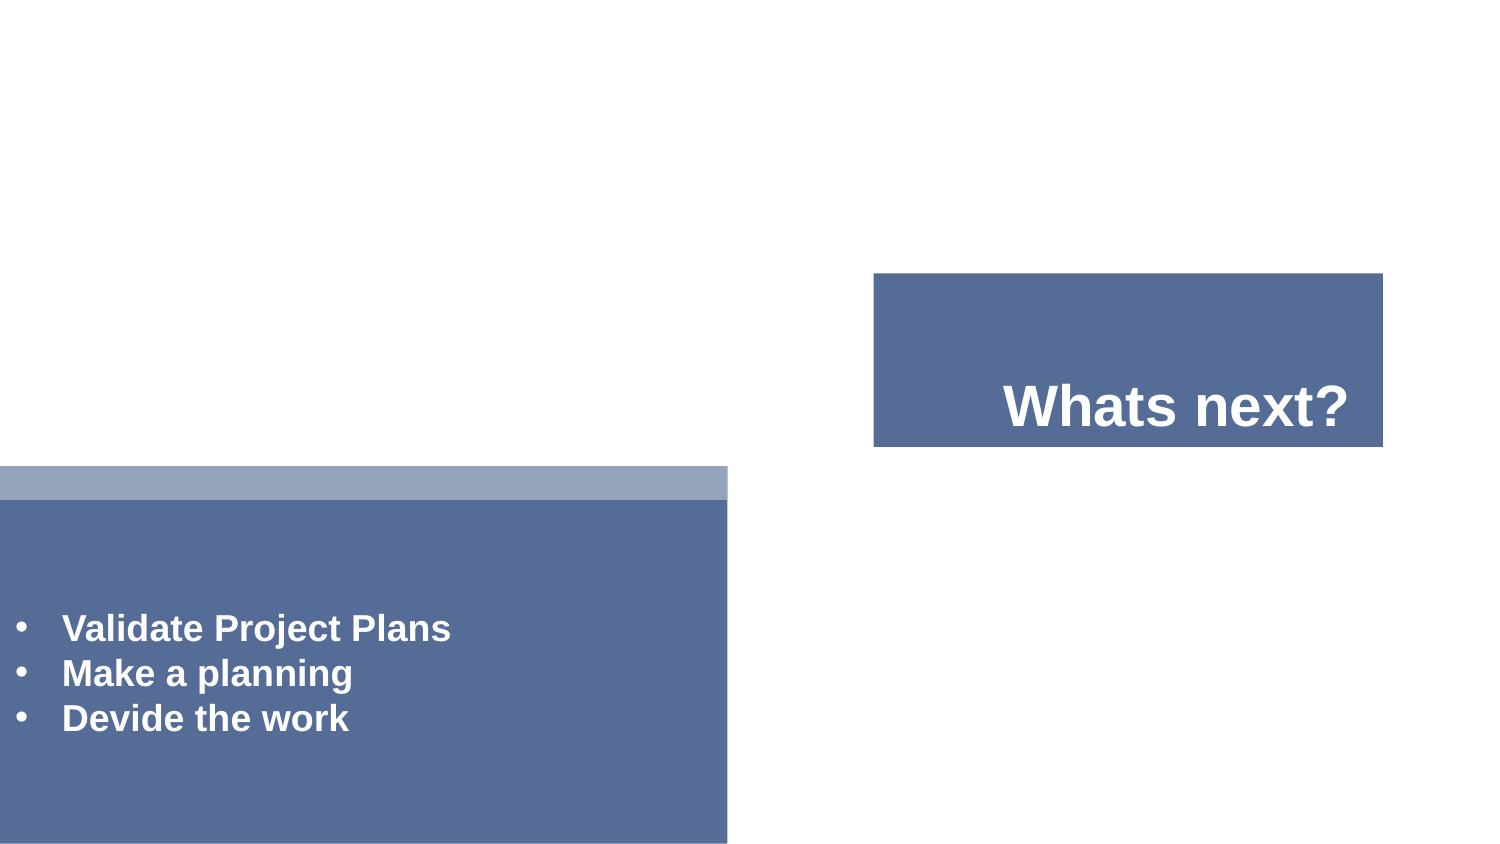

# Whats next?

Validate Project Plans
Make a planning
Devide the work